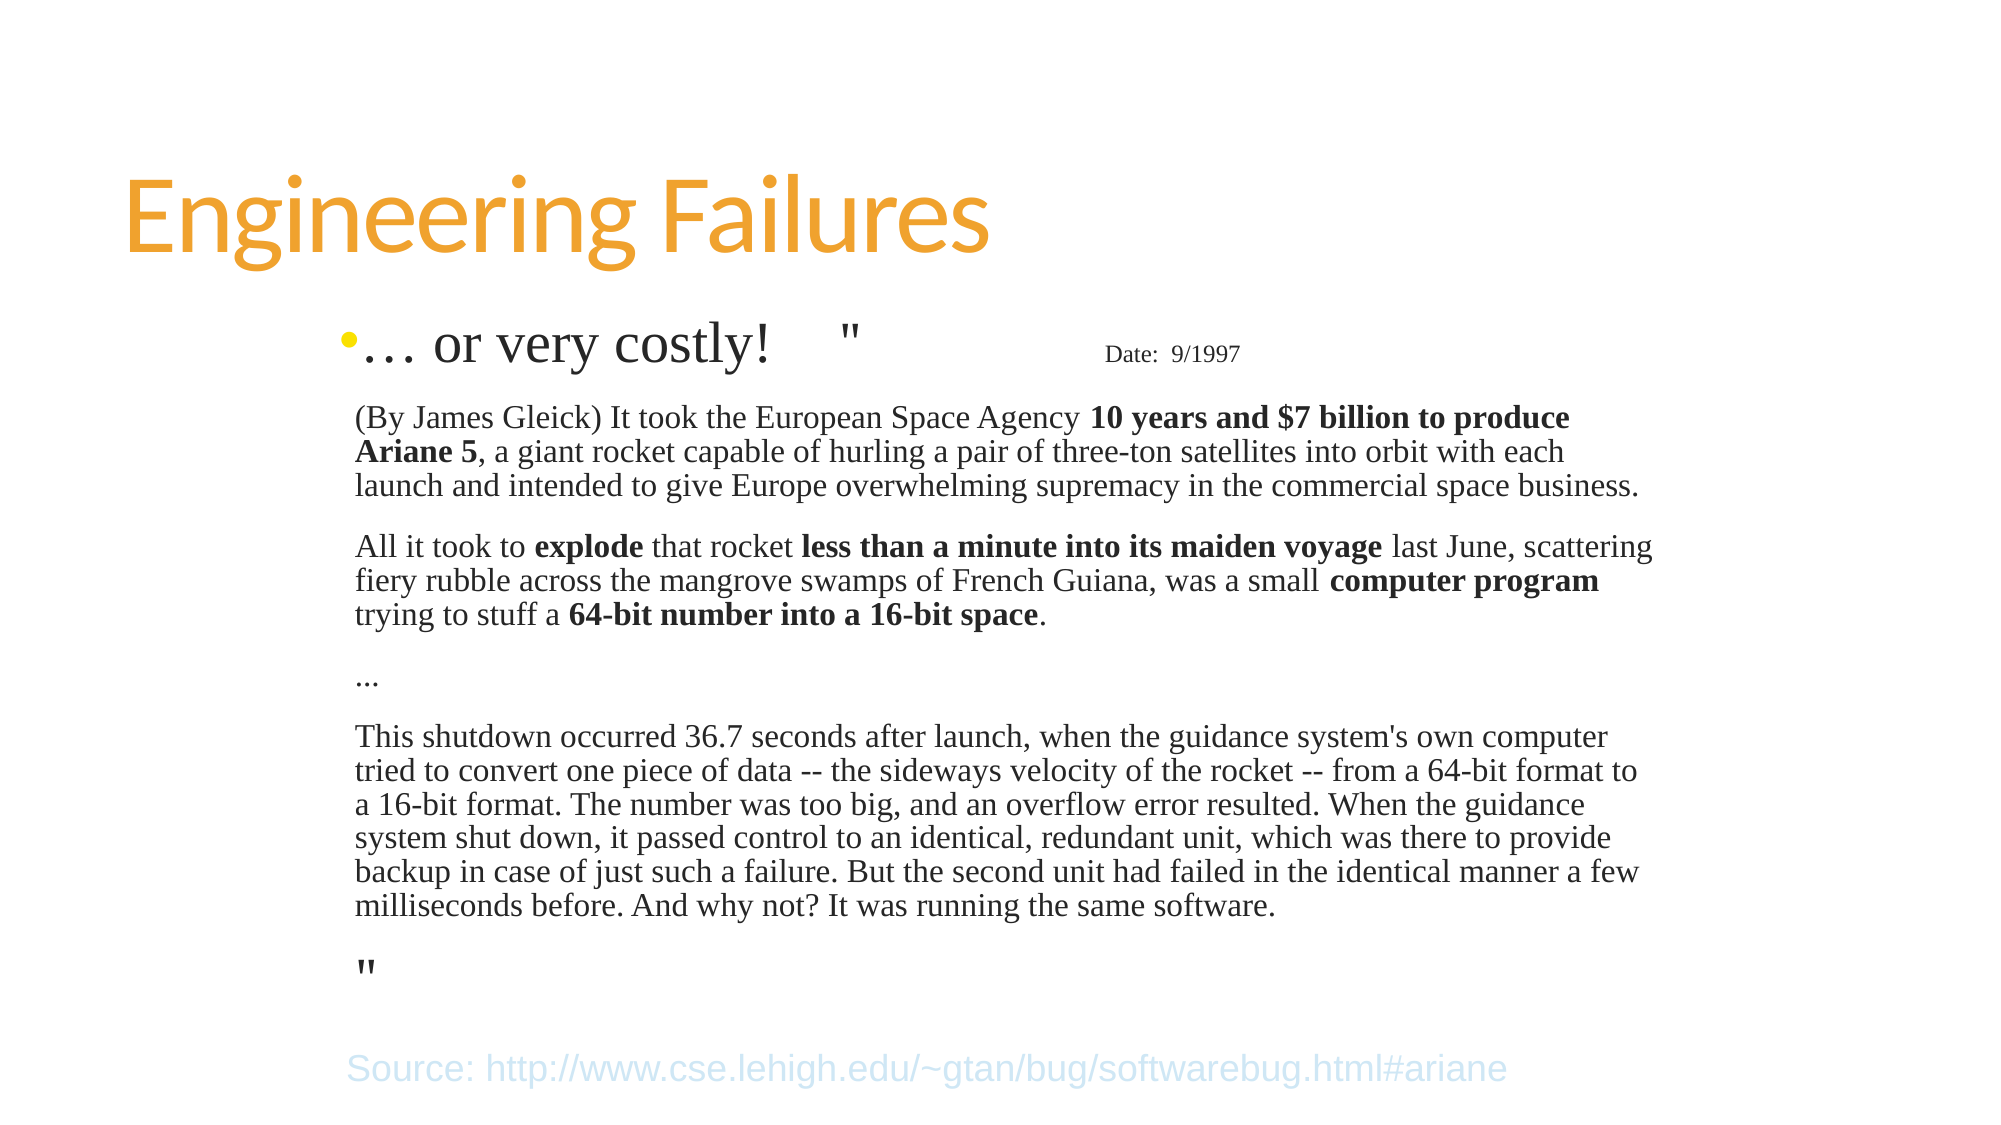

Engineering Failures
… or very costly!       ''  		Date:  9/1997
(By James Gleick) It took the European Space Agency 10 years and $7 billion to produce Ariane 5, a giant rocket capable of hurling a pair of three-ton satellites into orbit with each launch and intended to give Europe overwhelming supremacy in the commercial space business.
All it took to explode that rocket less than a minute into its maiden voyage last June, scattering fiery rubble across the mangrove swamps of French Guiana, was a small computer program trying to stuff a 64-bit number into a 16-bit space.
...
This shutdown occurred 36.7 seconds after launch, when the guidance system's own computer tried to convert one piece of data -- the sideways velocity of the rocket -- from a 64-bit format to a 16-bit format. The number was too big, and an overflow error resulted. When the guidance system shut down, it passed control to an identical, redundant unit, which was there to provide backup in case of just such a failure. But the second unit had failed in the identical manner a few milliseconds before. And why not? It was running the same software.
''
Source: http://www.cse.lehigh.edu/~gtan/bug/softwarebug.html#ariane